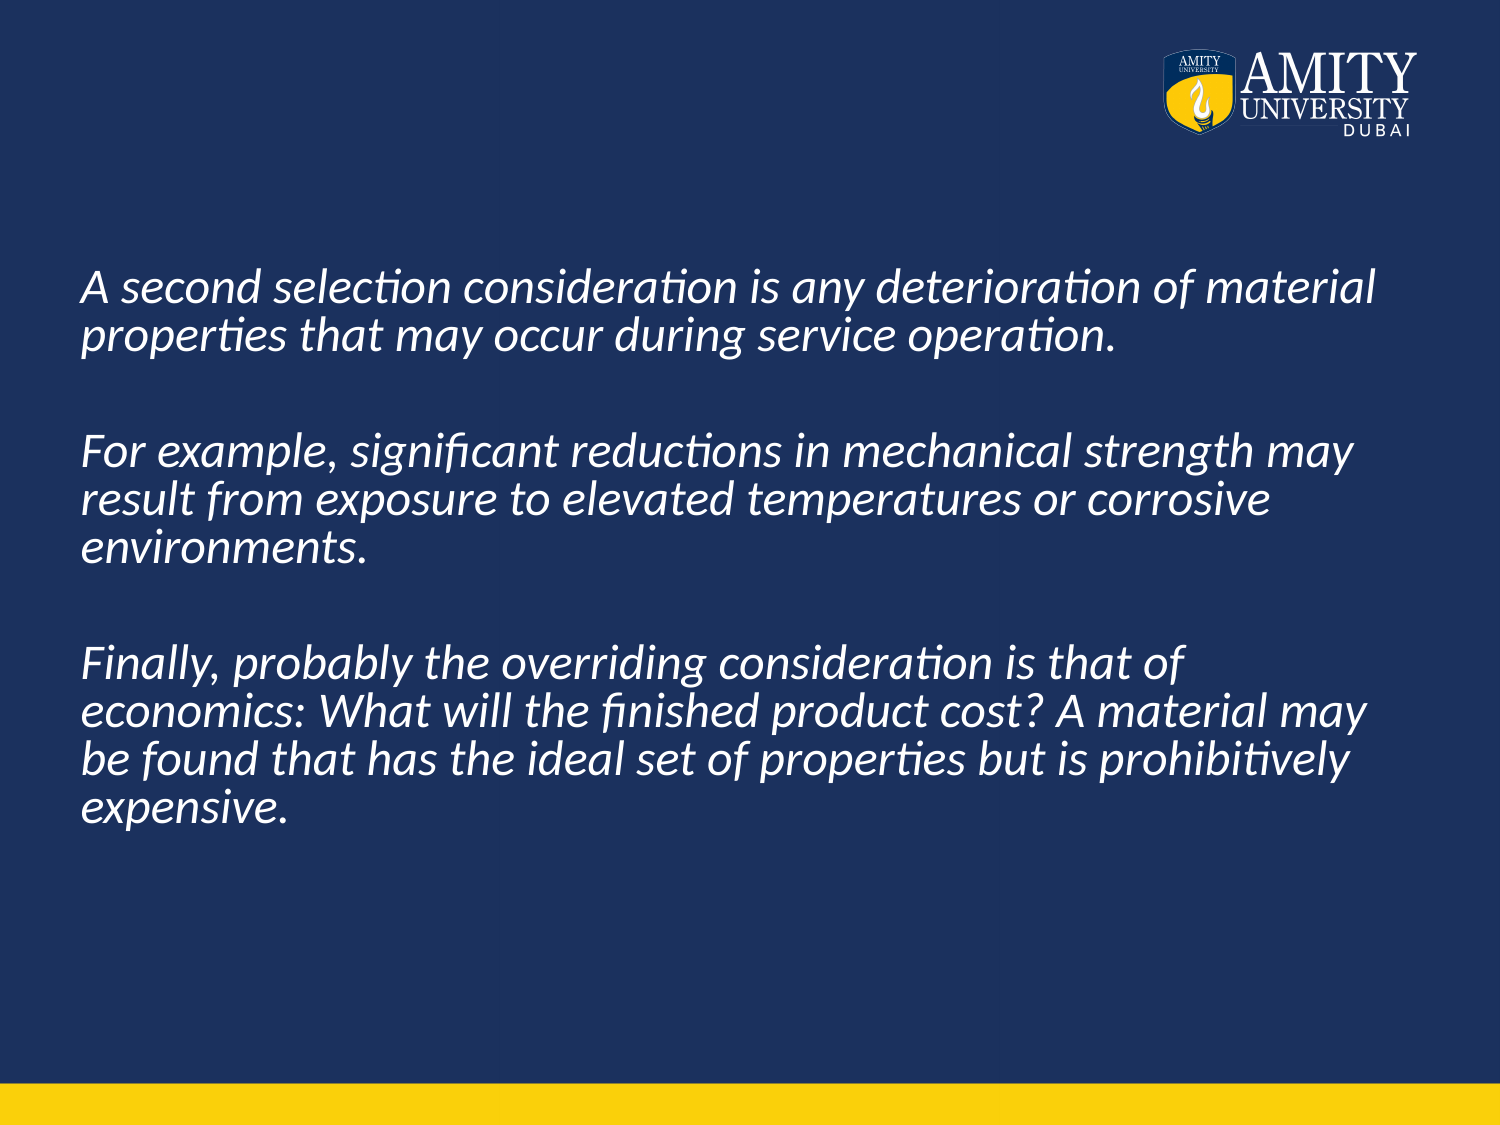

#
A second selection consideration is any deterioration of material properties that may occur during service operation.

For example, significant reductions in mechanical strength may result from exposure to elevated temperatures or corrosive environments.

Finally, probably the overriding consideration is that of economics: What will the finished product cost? A material may be found that has the ideal set of properties but is prohibitively expensive.